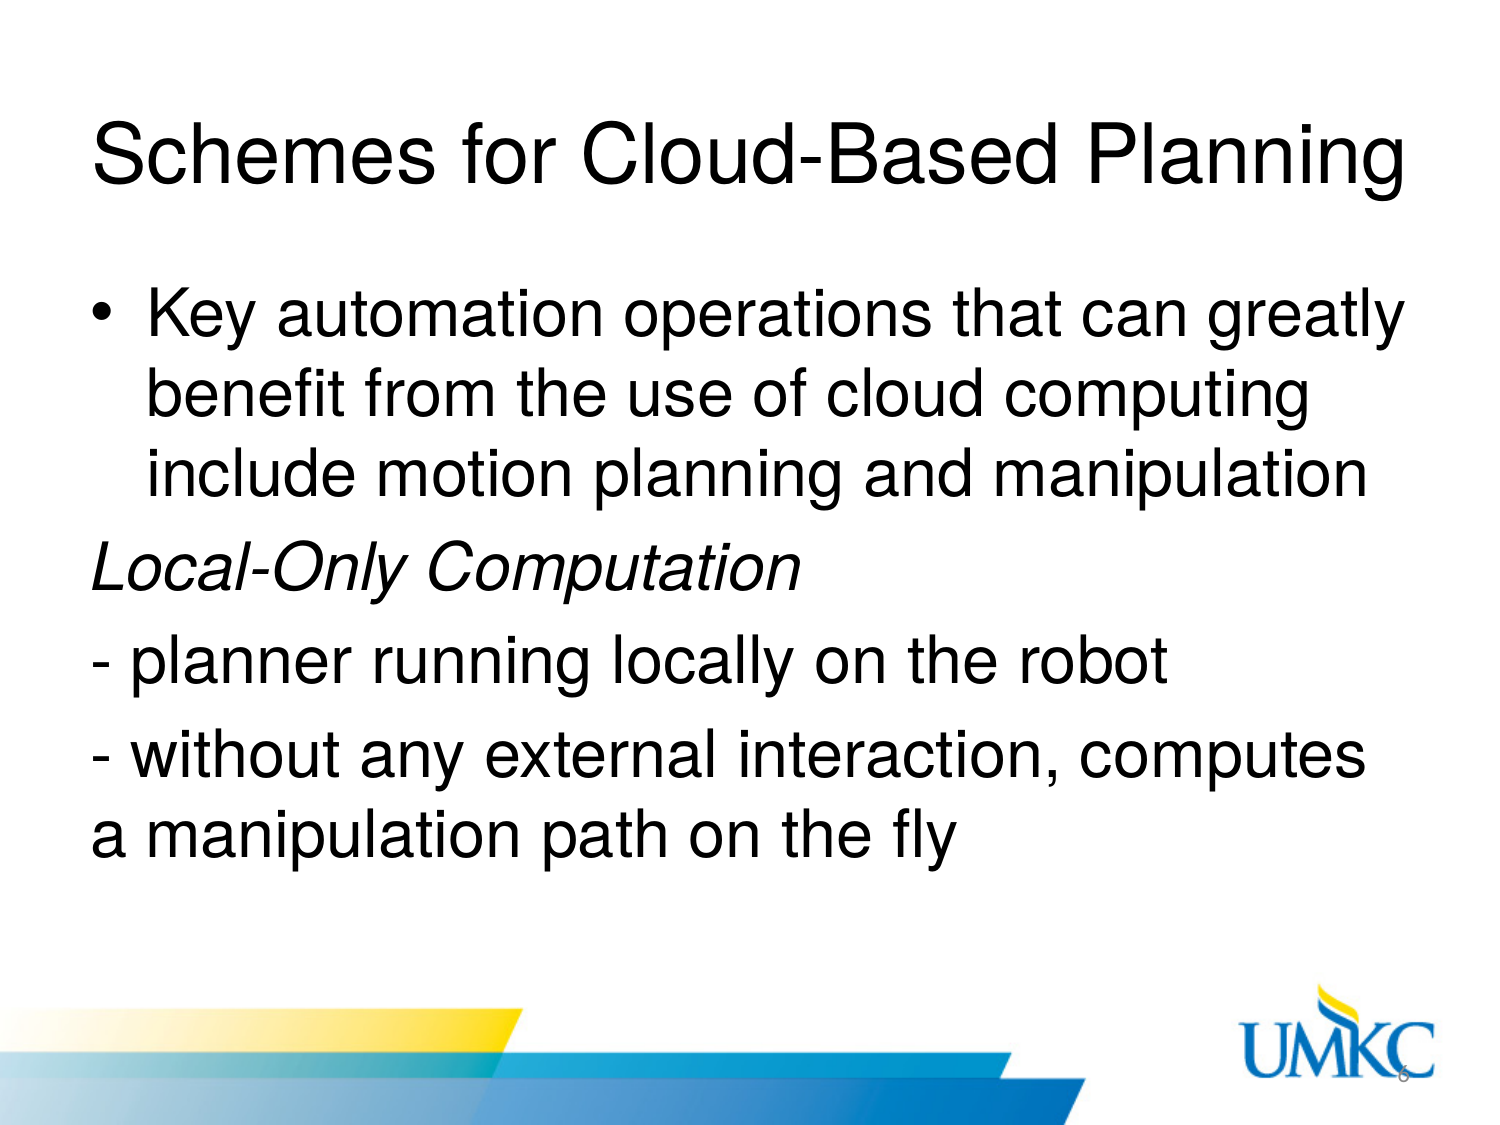

# Schemes for Cloud-Based Planning
Key automation operations that can greatly benefit from the use of cloud computing include motion planning and manipulation
Local-Only Computation
- planner running locally on the robot
- without any external interaction, computes a manipulation path on the fly
6